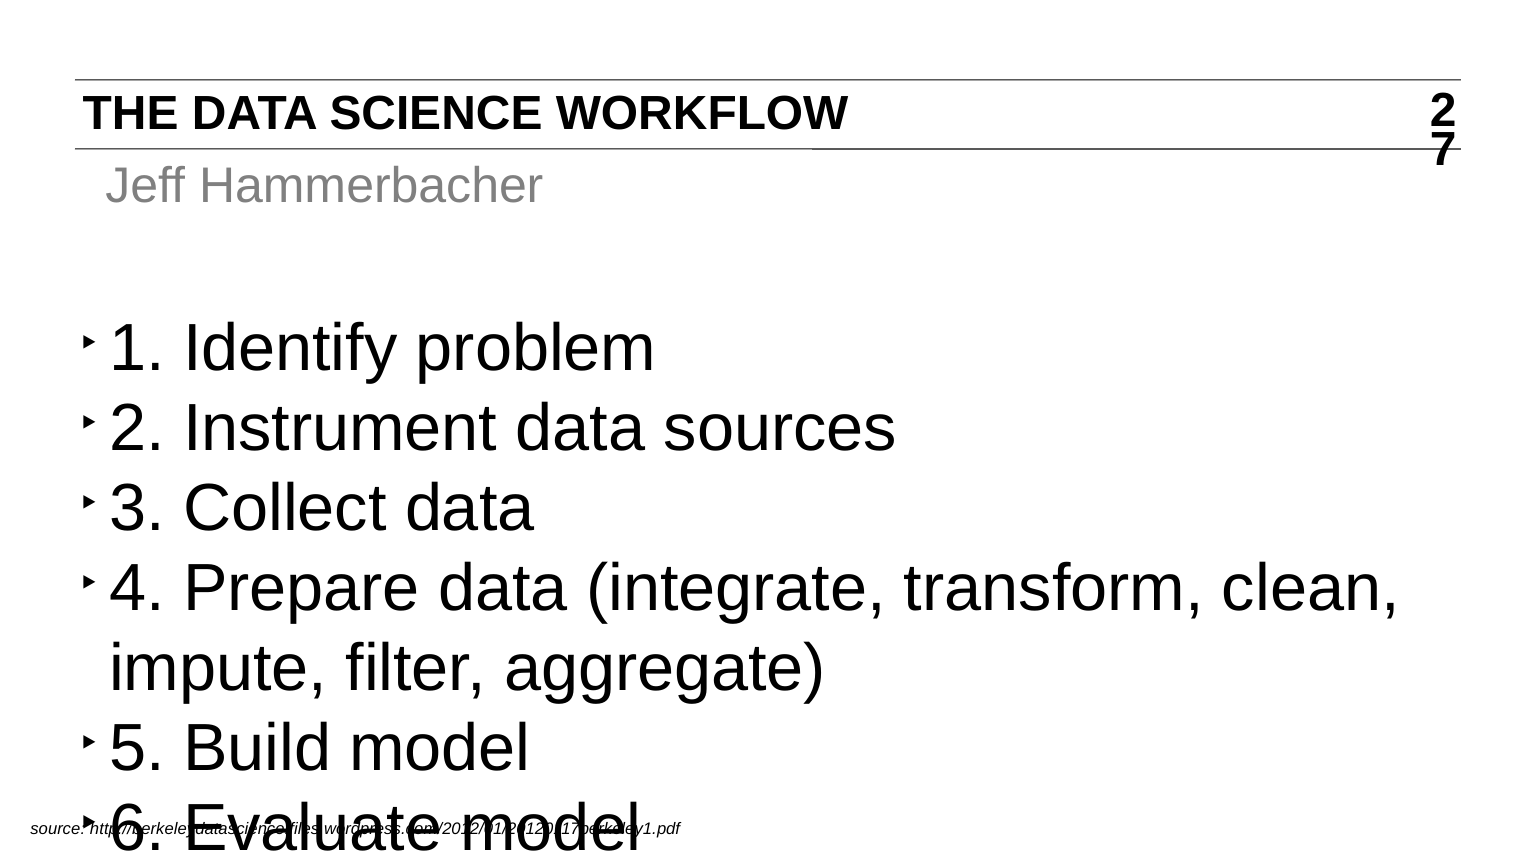

the data science workflow
27
Jeff Hammerbacher
1. Identify problem
2. Instrument data sources
3. Collect data
4. Prepare data (integrate, transform, clean, impute, filter, aggregate)
5. Build model
6. Evaluate model
7. Communicate results

source: http://berkeleydatascience.files.wordpress.com/2012/01/20120117berkeley1.pdf